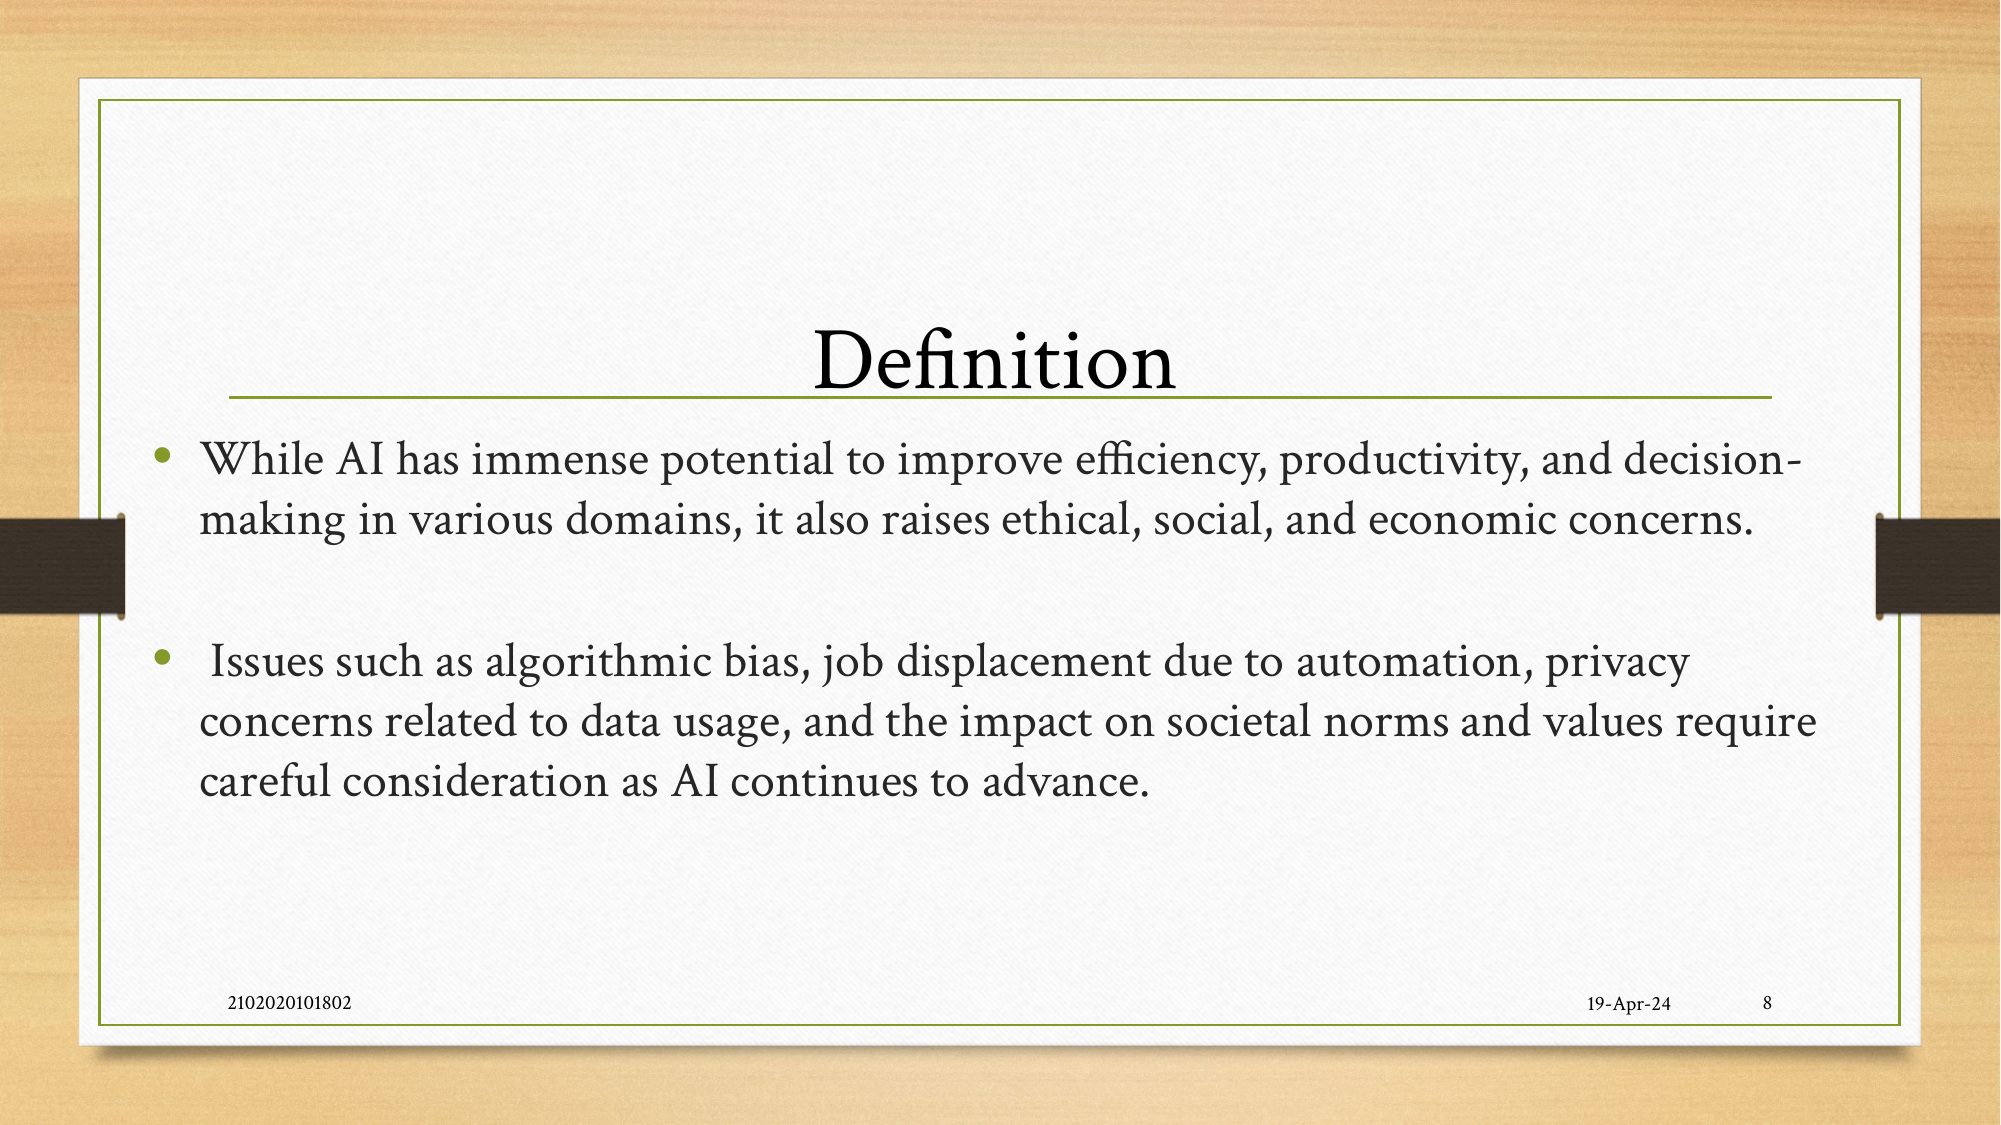

#
                         Definition
While AI has immense potential to improve efficiency, productivity, and decision-making in various domains, it also raises ethical, social, and economic concerns.
 Issues such as algorithmic bias, job displacement due to automation, privacy concerns related to data usage, and the impact on societal norms and values require careful consideration as AI continues to advance.
2102020101802
19-Apr-24
8